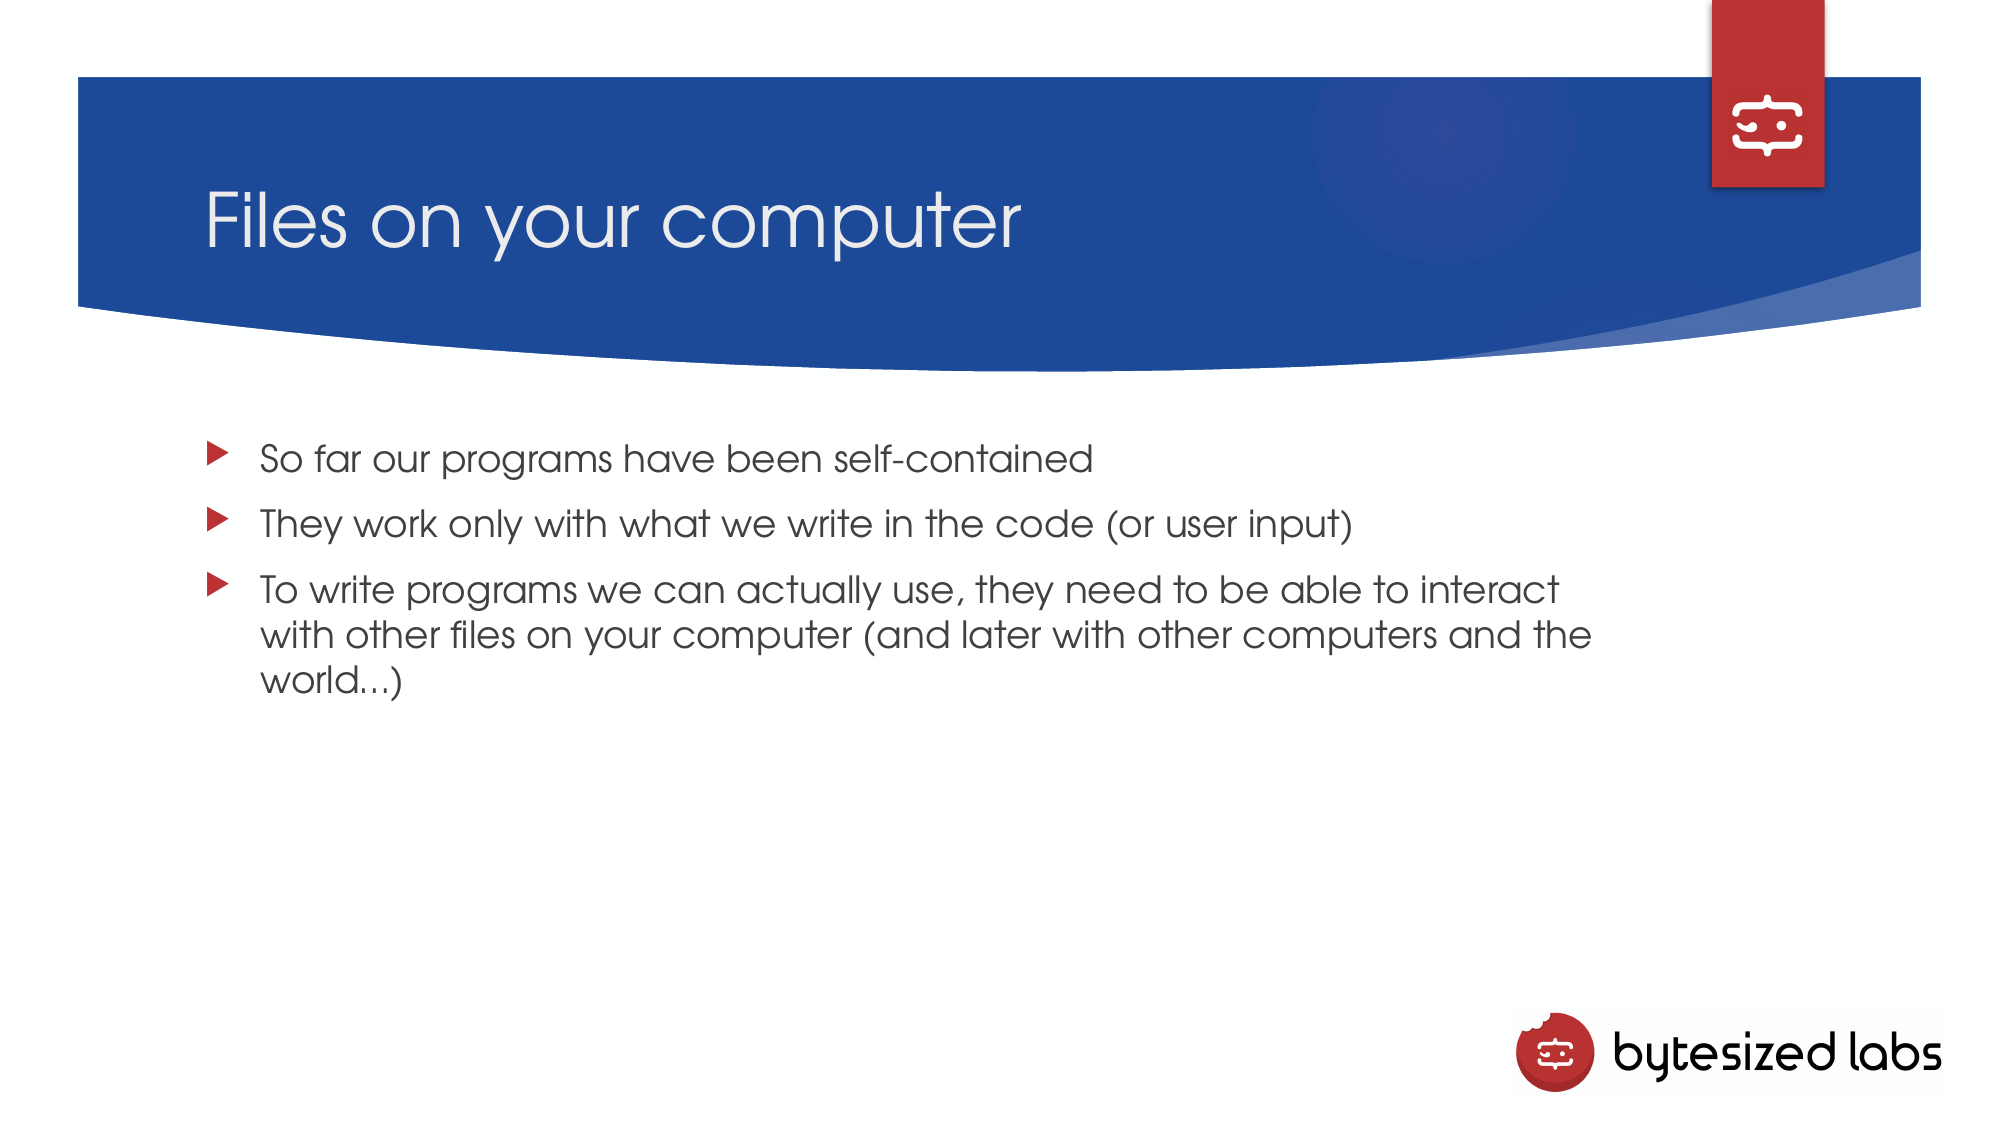

# Files on your computer
So far our programs have been self-contained
They work only with what we write in the code (or user input)
To write programs we can actually use, they need to be able to interact with other files on your computer (and later with other computers and the world…)